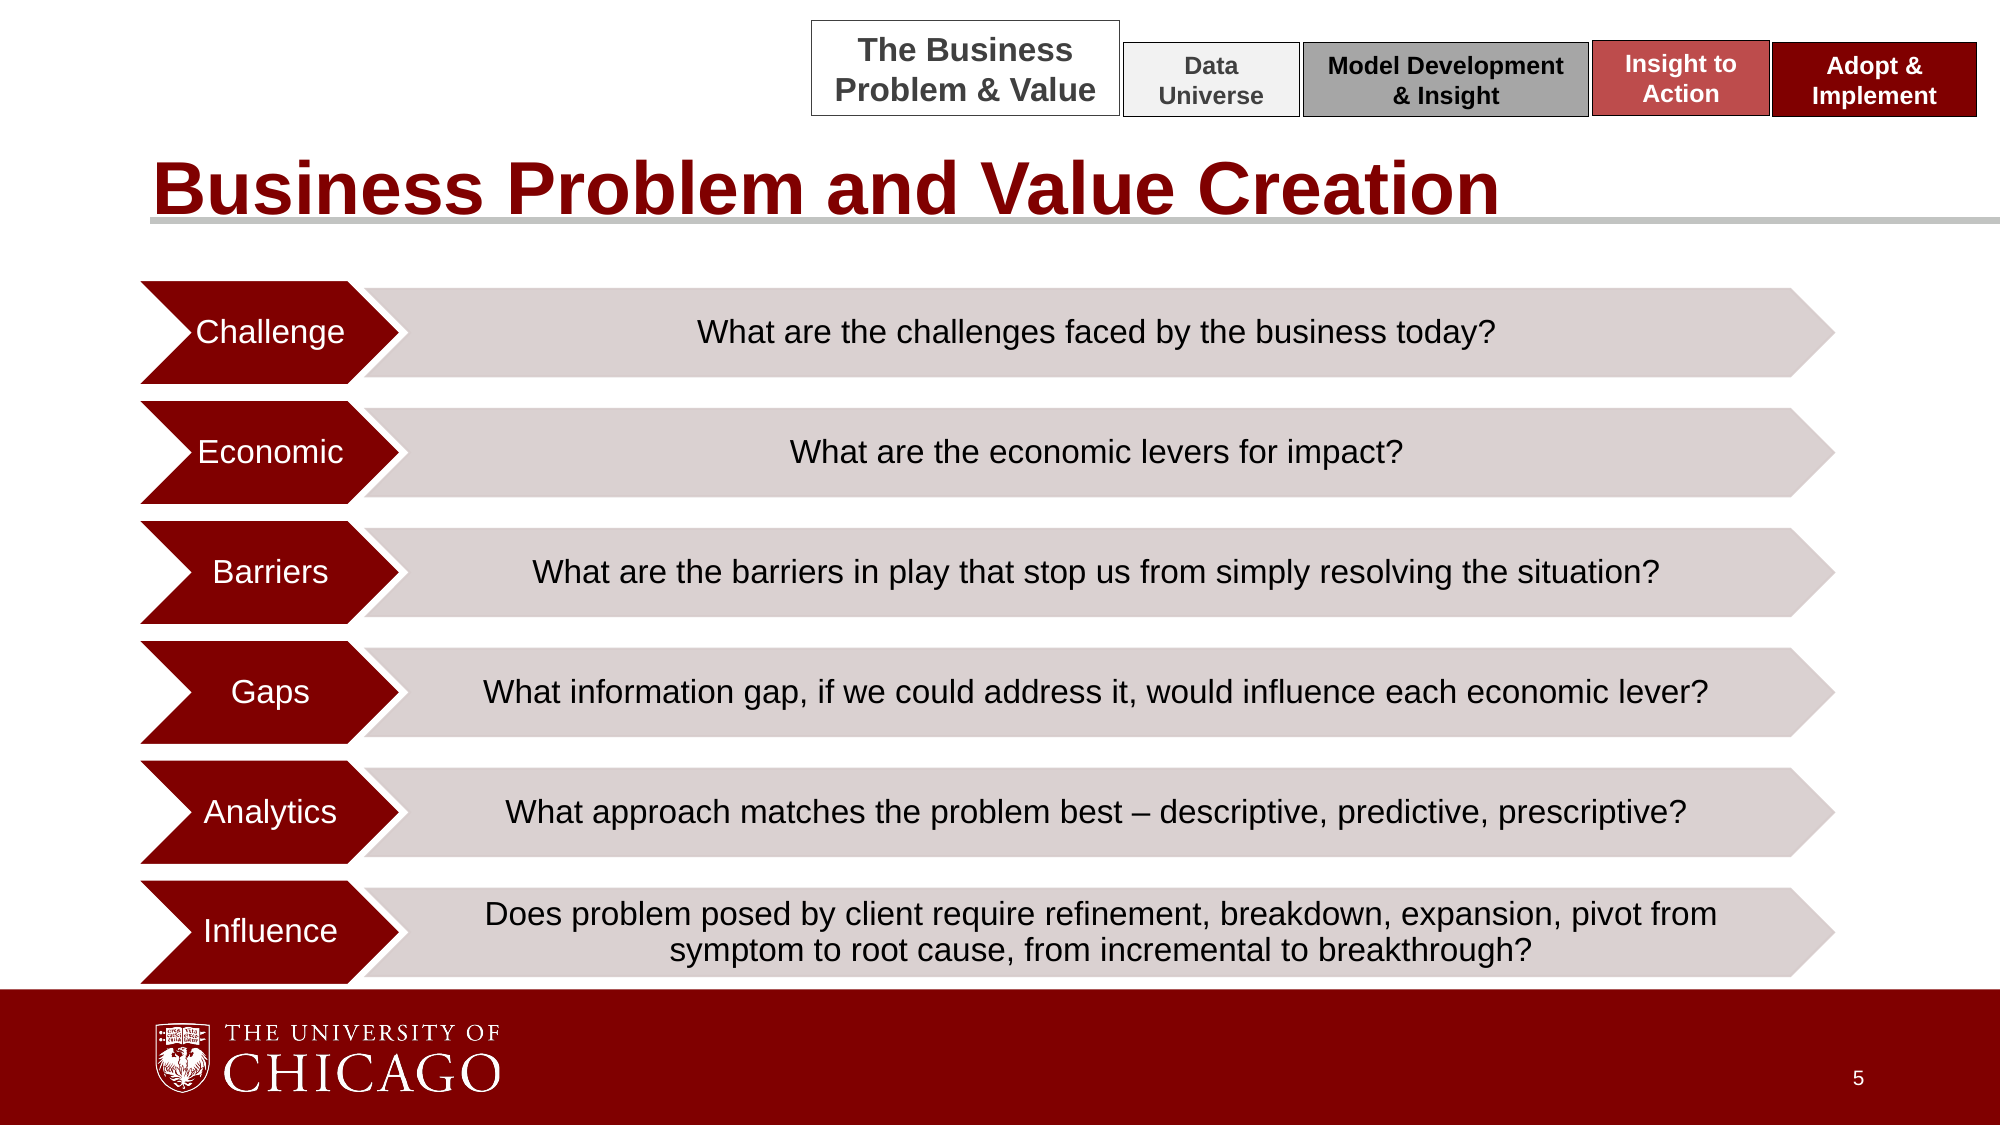

The Business Problem & Value
Insight to Action
Data Universe
Model Development & Insight
Adopt & Implement
# Business Problem and Value Creation
Challenge
What are the challenges faced by the business today?
Economic
What are the economic levers for impact?
Barriers
What are the barriers in play that stop us from simply resolving the situation?
Gaps
What information gap, if we could address it, would influence each economic lever?
Analytics
What approach matches the problem best – descriptive, predictive, prescriptive?
Influence
Does problem posed by client require refinement, breakdown, expansion, pivot from symptom to root cause, from incremental to breakthrough?
5